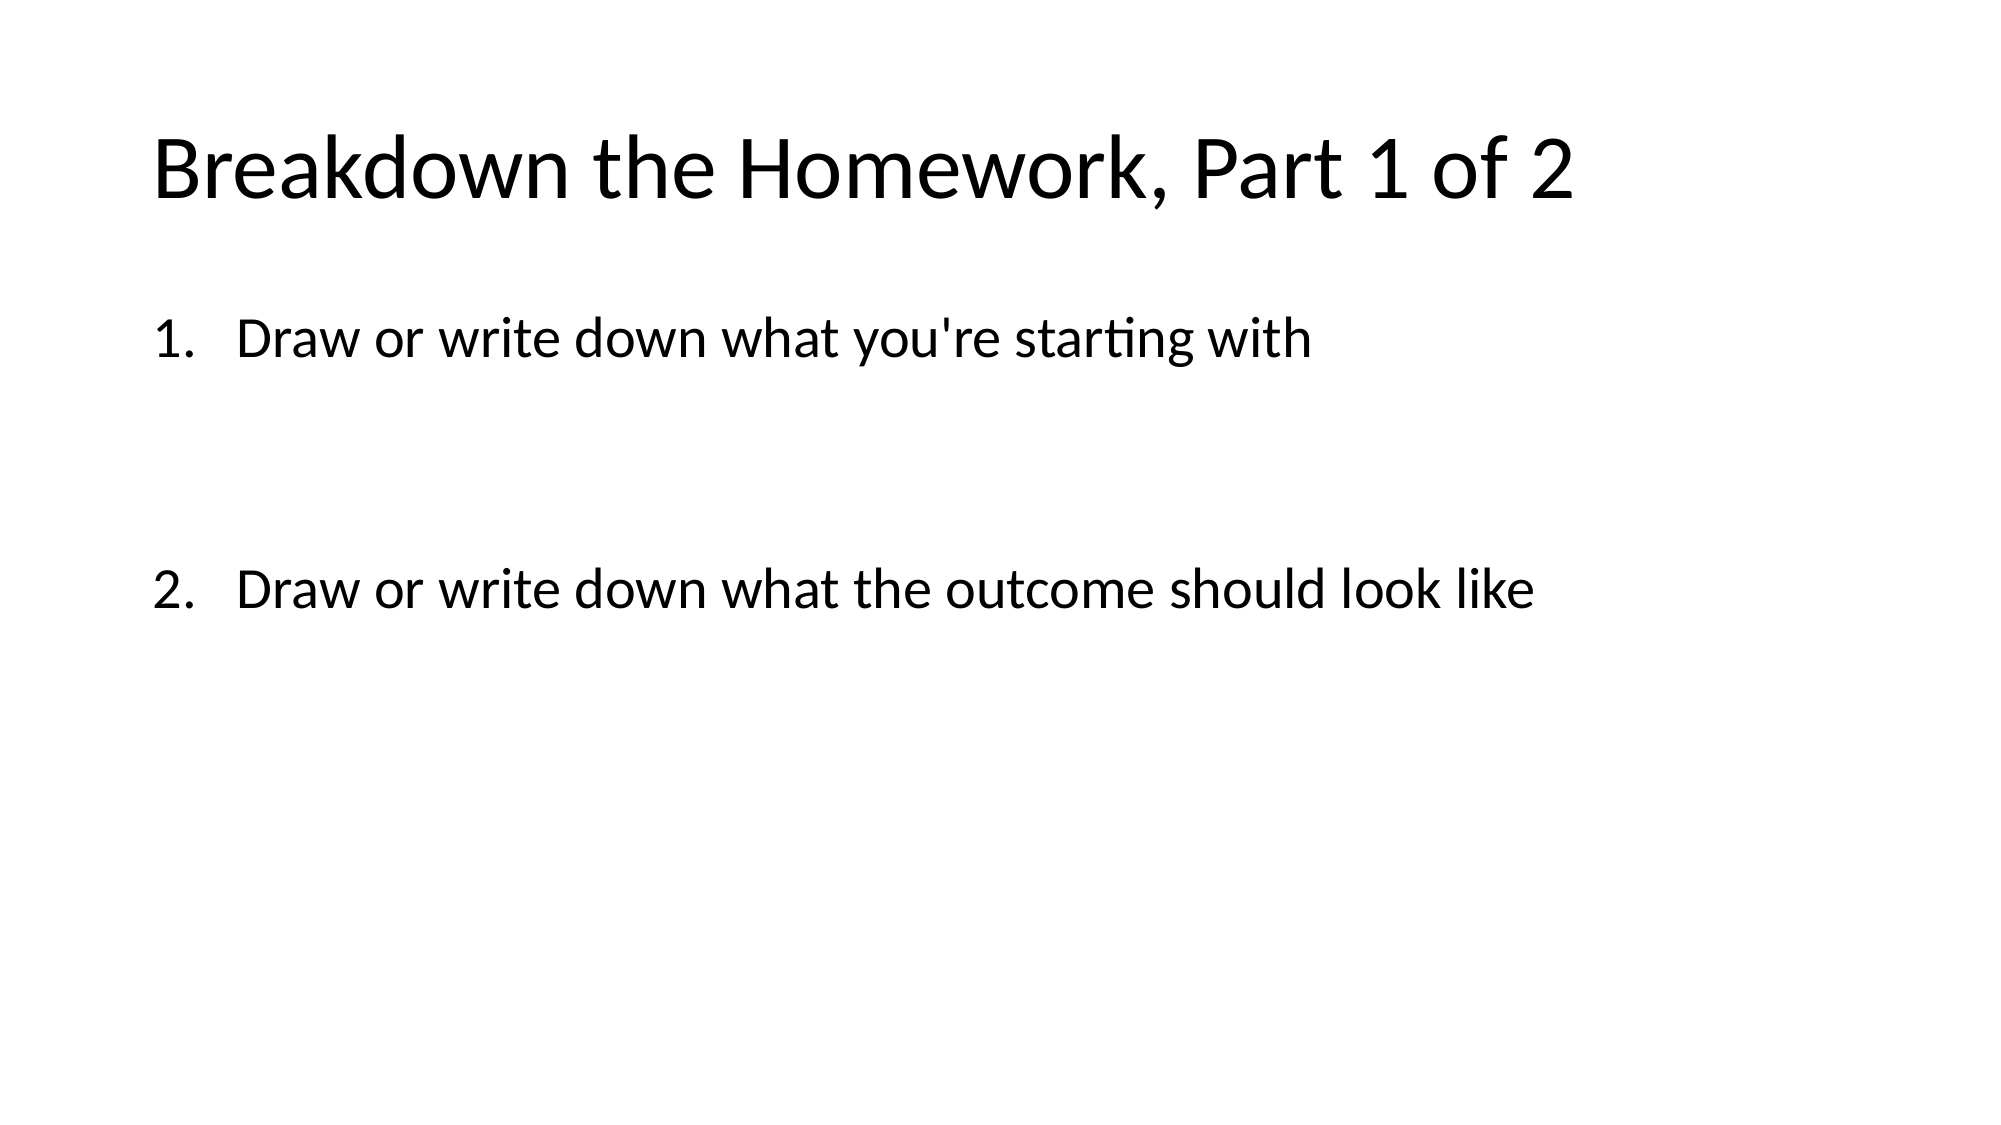

Breakdown the Homework, Part 1 of 2
Draw or write down what you're starting with

Draw or write down what the outcome should look like